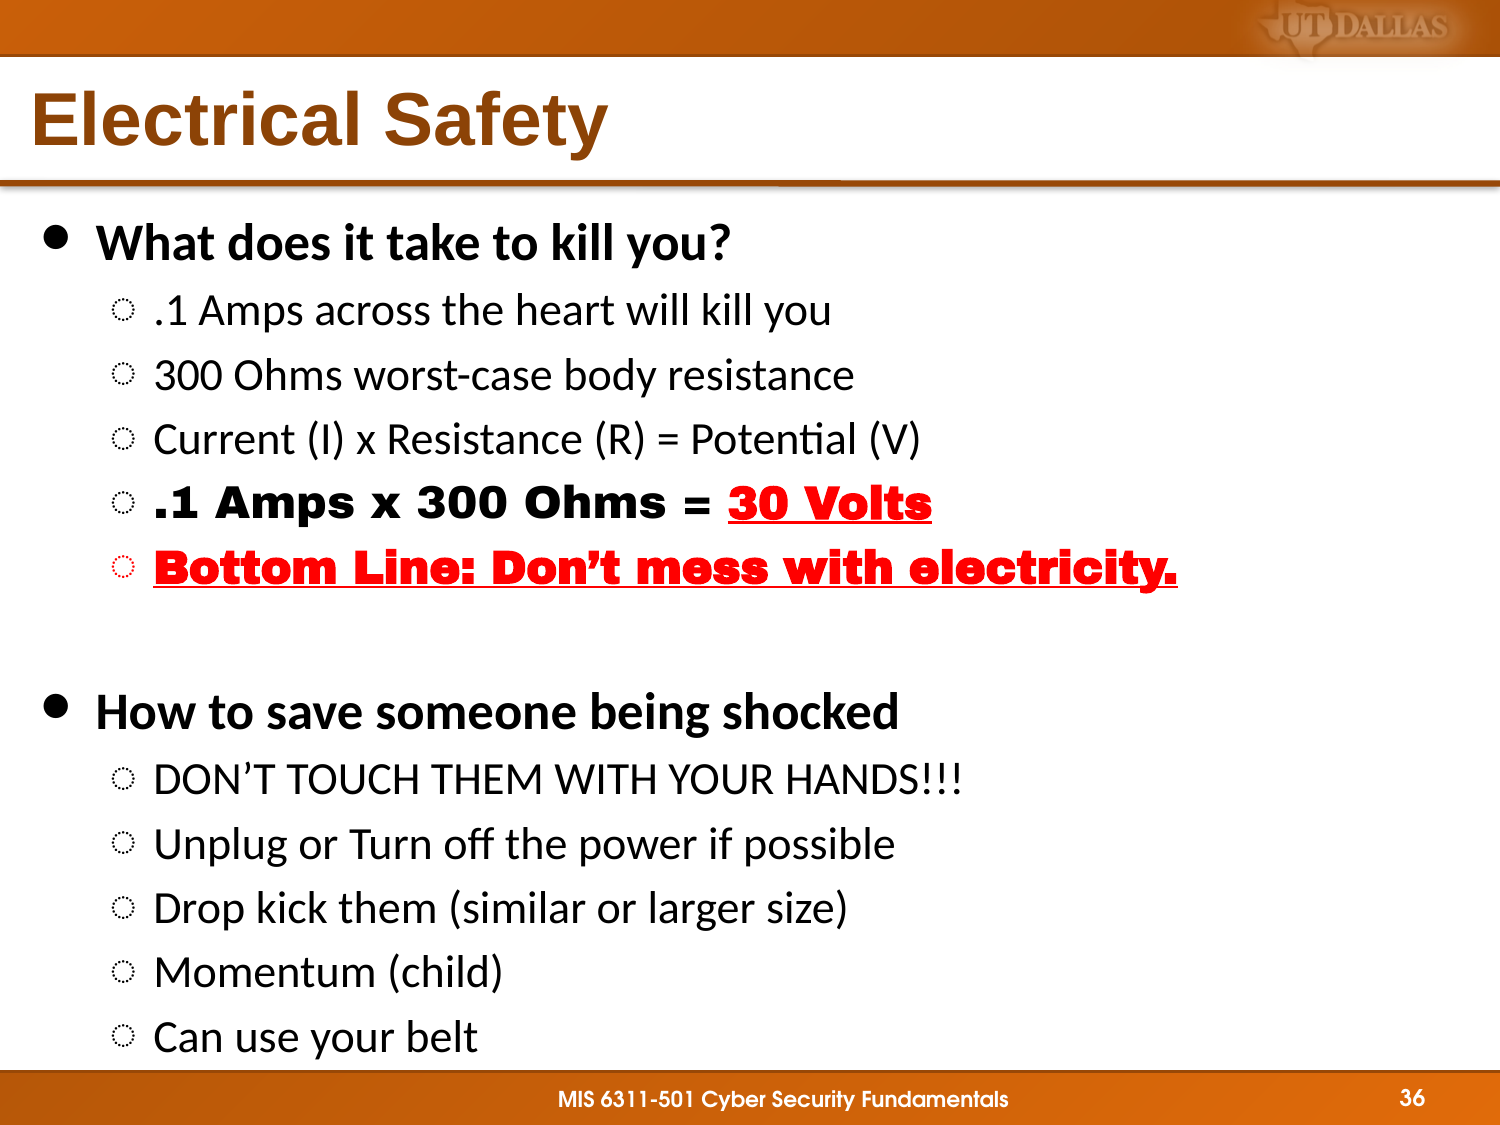

# Electrical Safety
What does it take to kill you?
.1 Amps across the heart will kill you
300 Ohms worst-case body resistance
Current (I) x Resistance (R) = Potential (V)
.1 Amps x 300 Ohms = 30 Volts
Bottom Line: Don’t mess with electricity.

How to save someone being shocked
DON’T TOUCH THEM WITH YOUR HANDS!!!
Unplug or Turn off the power if possible
Drop kick them (similar or larger size)
Momentum (child)
Can use your belt
36